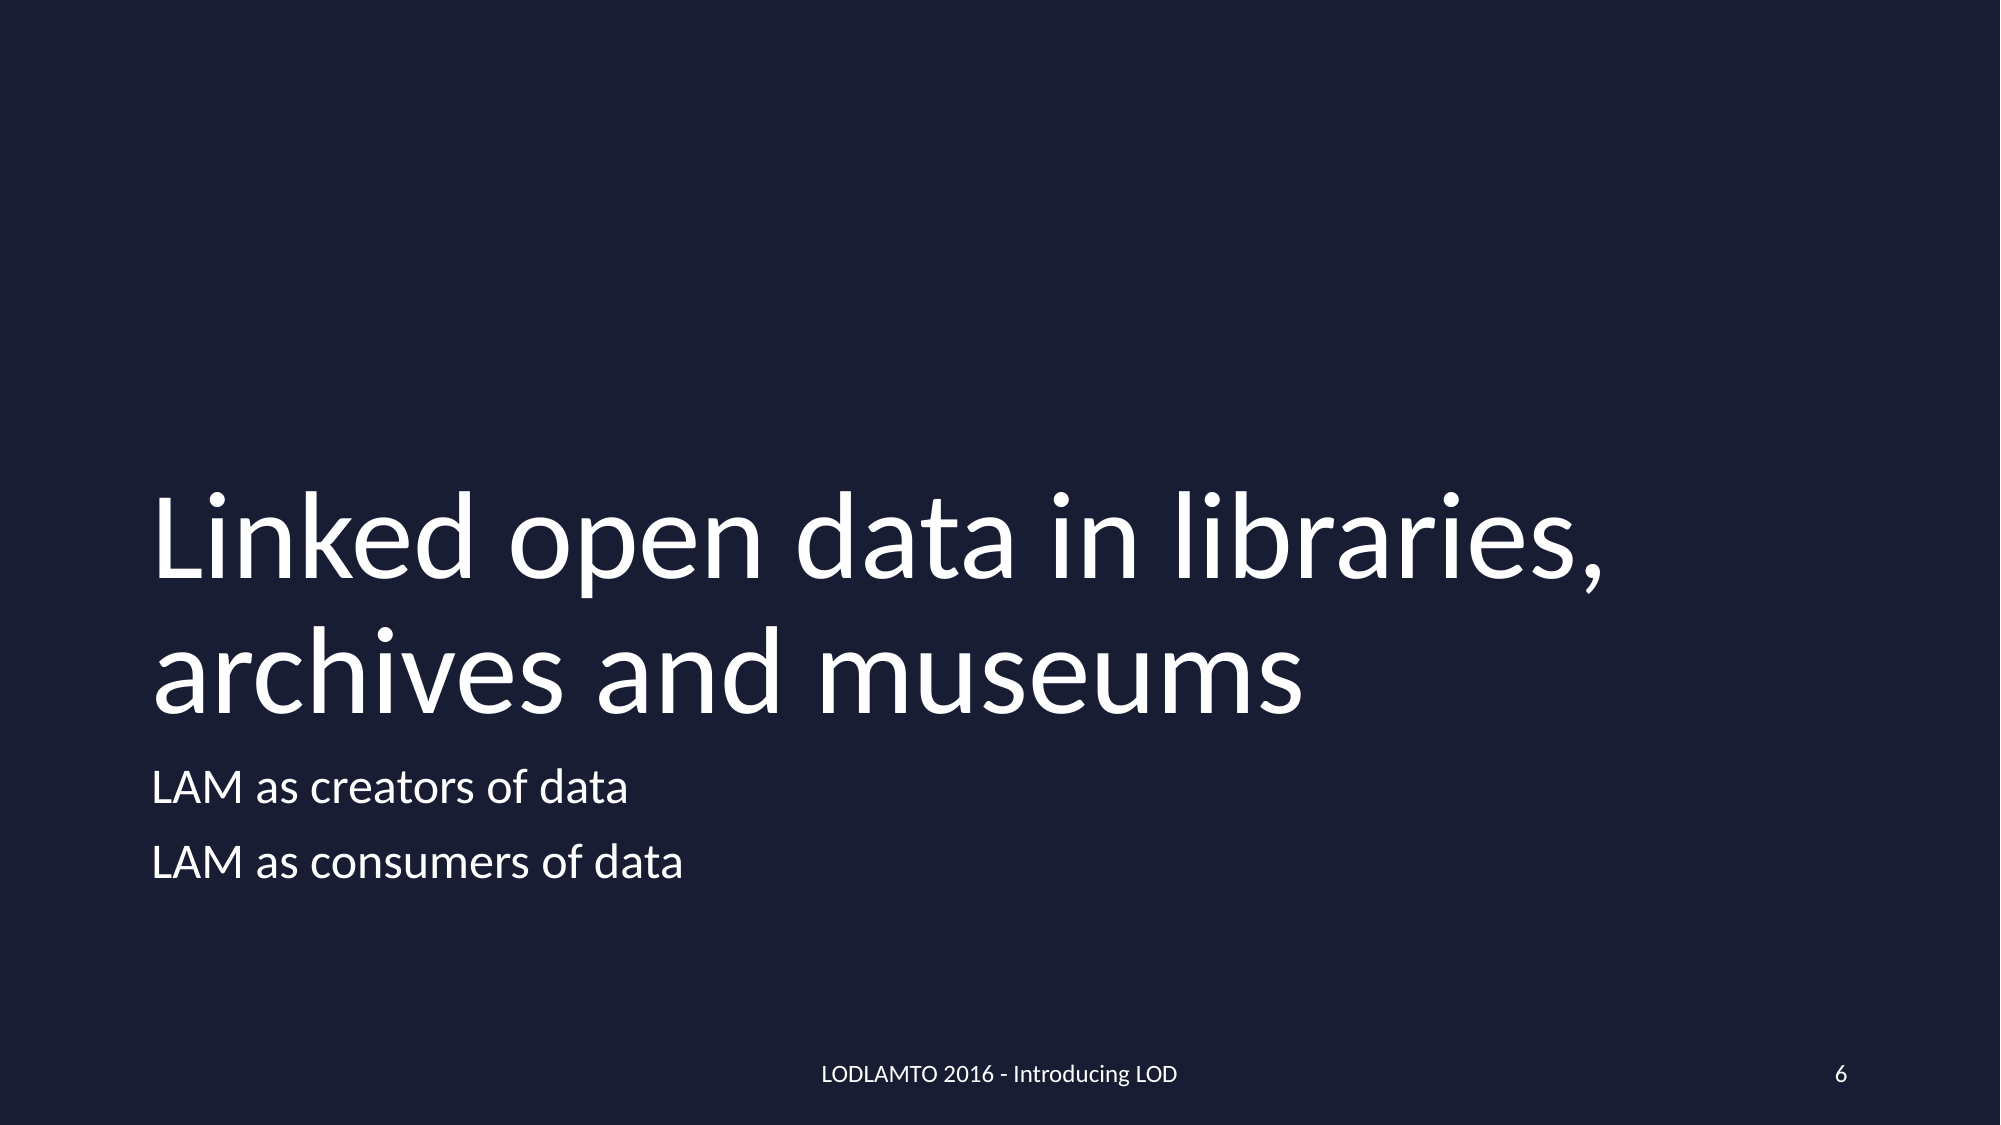

# Linked open data in libraries, archives and museums
LAM as creators of data
LAM as consumers of data
LODLAMTO 2016 - Introducing LOD
6